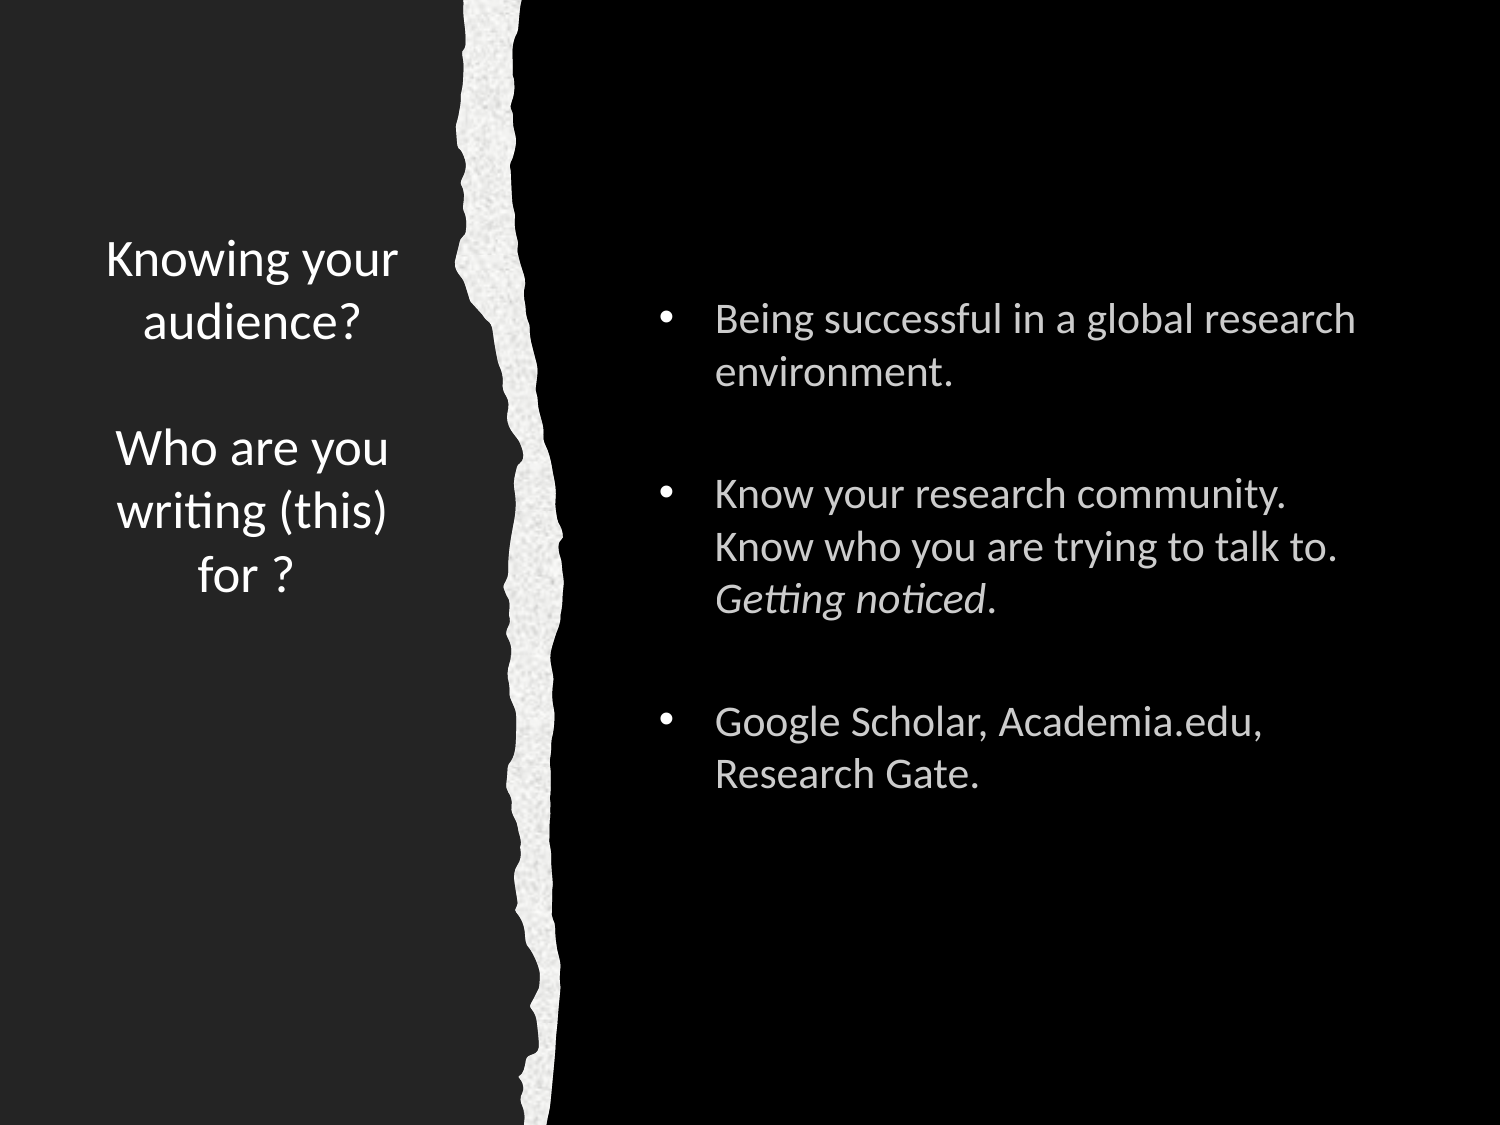

# Knowing your audience? Who are you writing (this) for ?
Being successful in a global research environment.

Know your research community. Know who you are trying to talk to. Getting noticed.

Google Scholar, Academia.edu, Research Gate.